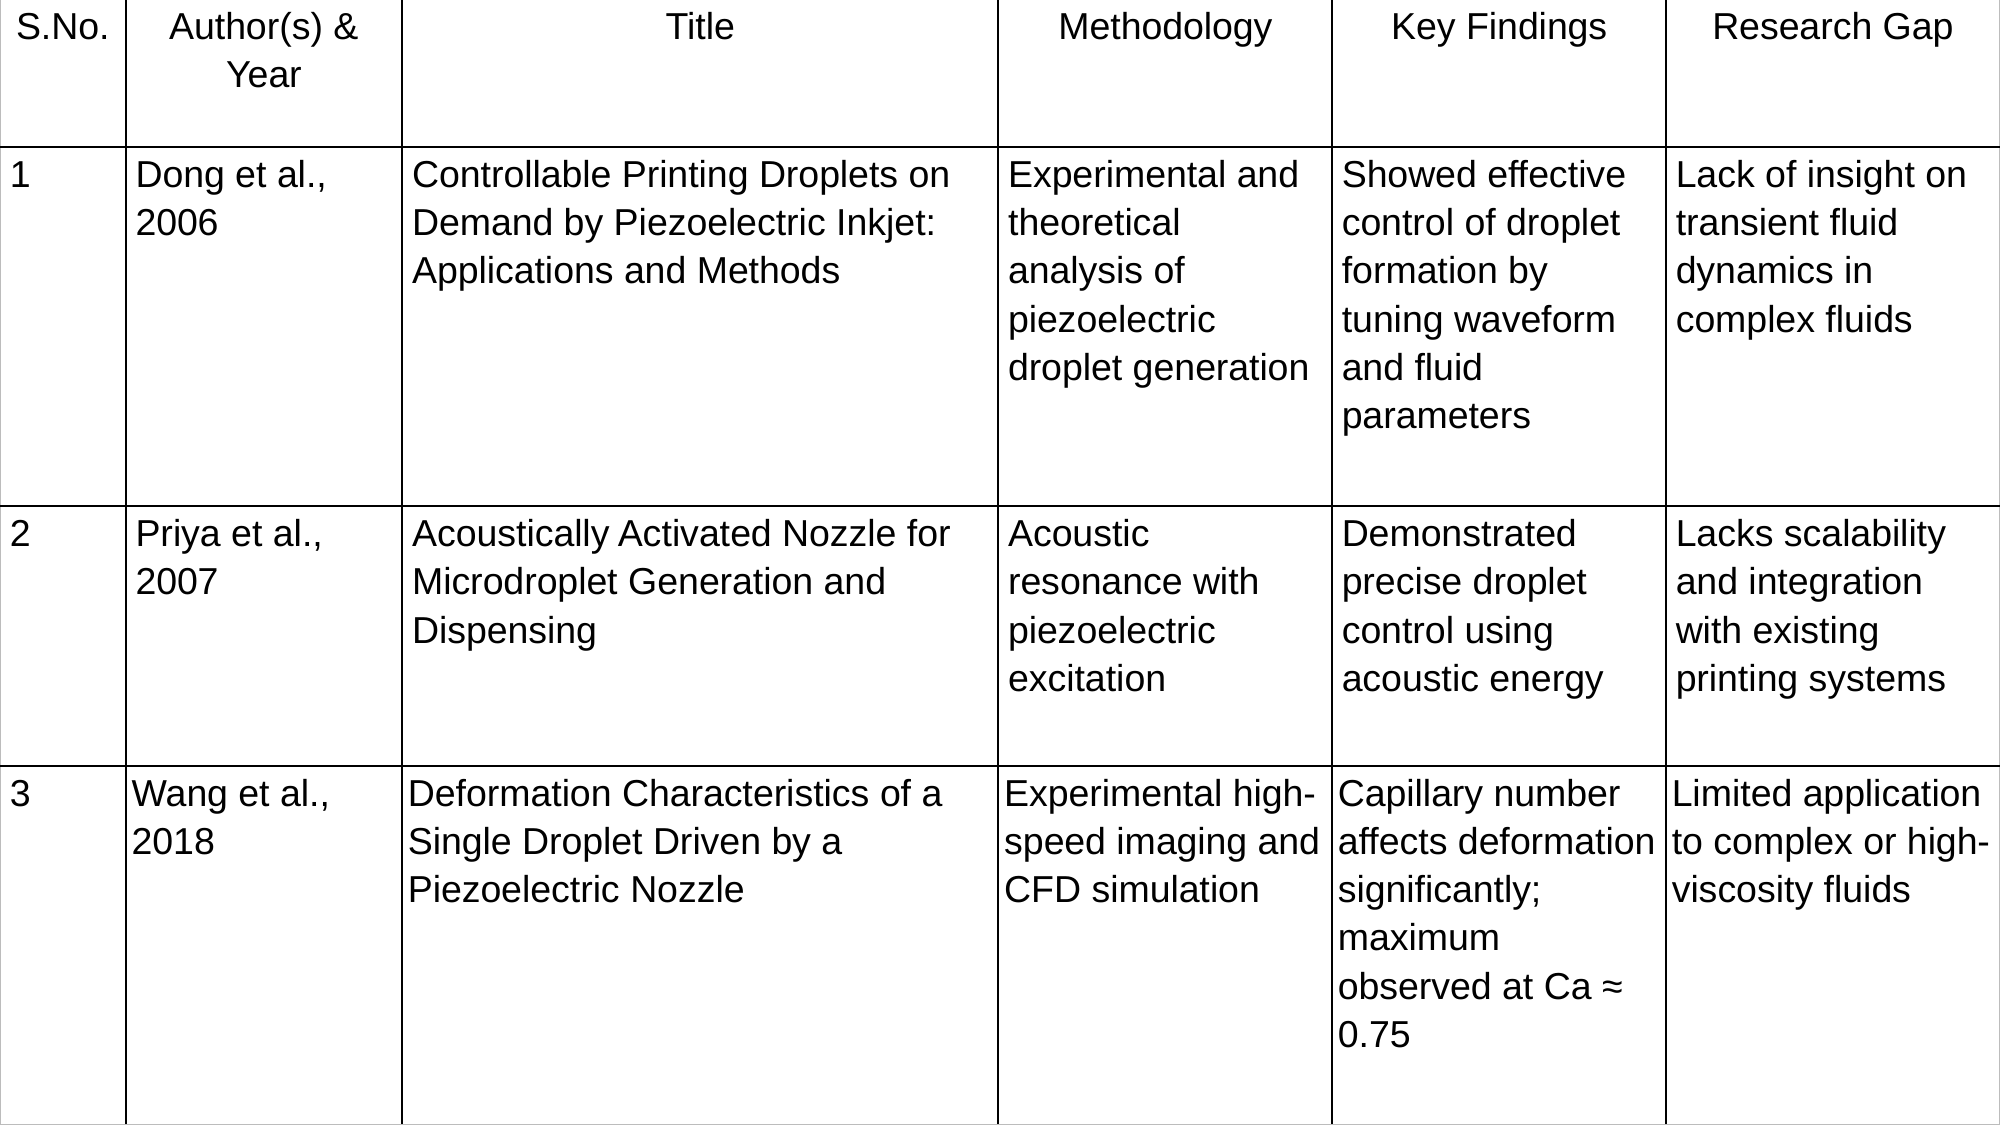

| S.No. | Author(s) & Year | Title | Methodology | Key Findings | Research Gap |
| --- | --- | --- | --- | --- | --- |
| 1 | Dong et al., 2006 | Controllable Printing Droplets on Demand by Piezoelectric Inkjet: Applications and Methods | Experimental and theoretical analysis of piezoelectric droplet generation | Showed effective control of droplet formation by tuning waveform and fluid parameters | Lack of insight on transient fluid dynamics in complex fluids |
| 2 | Priya et al., 2007 | Acoustically Activated Nozzle for Microdroplet Generation and Dispensing | Acoustic resonance with piezoelectric excitation | Demonstrated precise droplet control using acoustic energy | Lacks scalability and integration with existing printing systems |
| 3 | Wang et al., 2018 | Deformation Characteristics of a Single Droplet Driven by a Piezoelectric Nozzle | Experimental high-speed imaging and CFD simulation | Capillary number affects deformation significantly; maximum observed at Ca ≈ 0.75 | Limited application to complex or high-viscosity fluids |